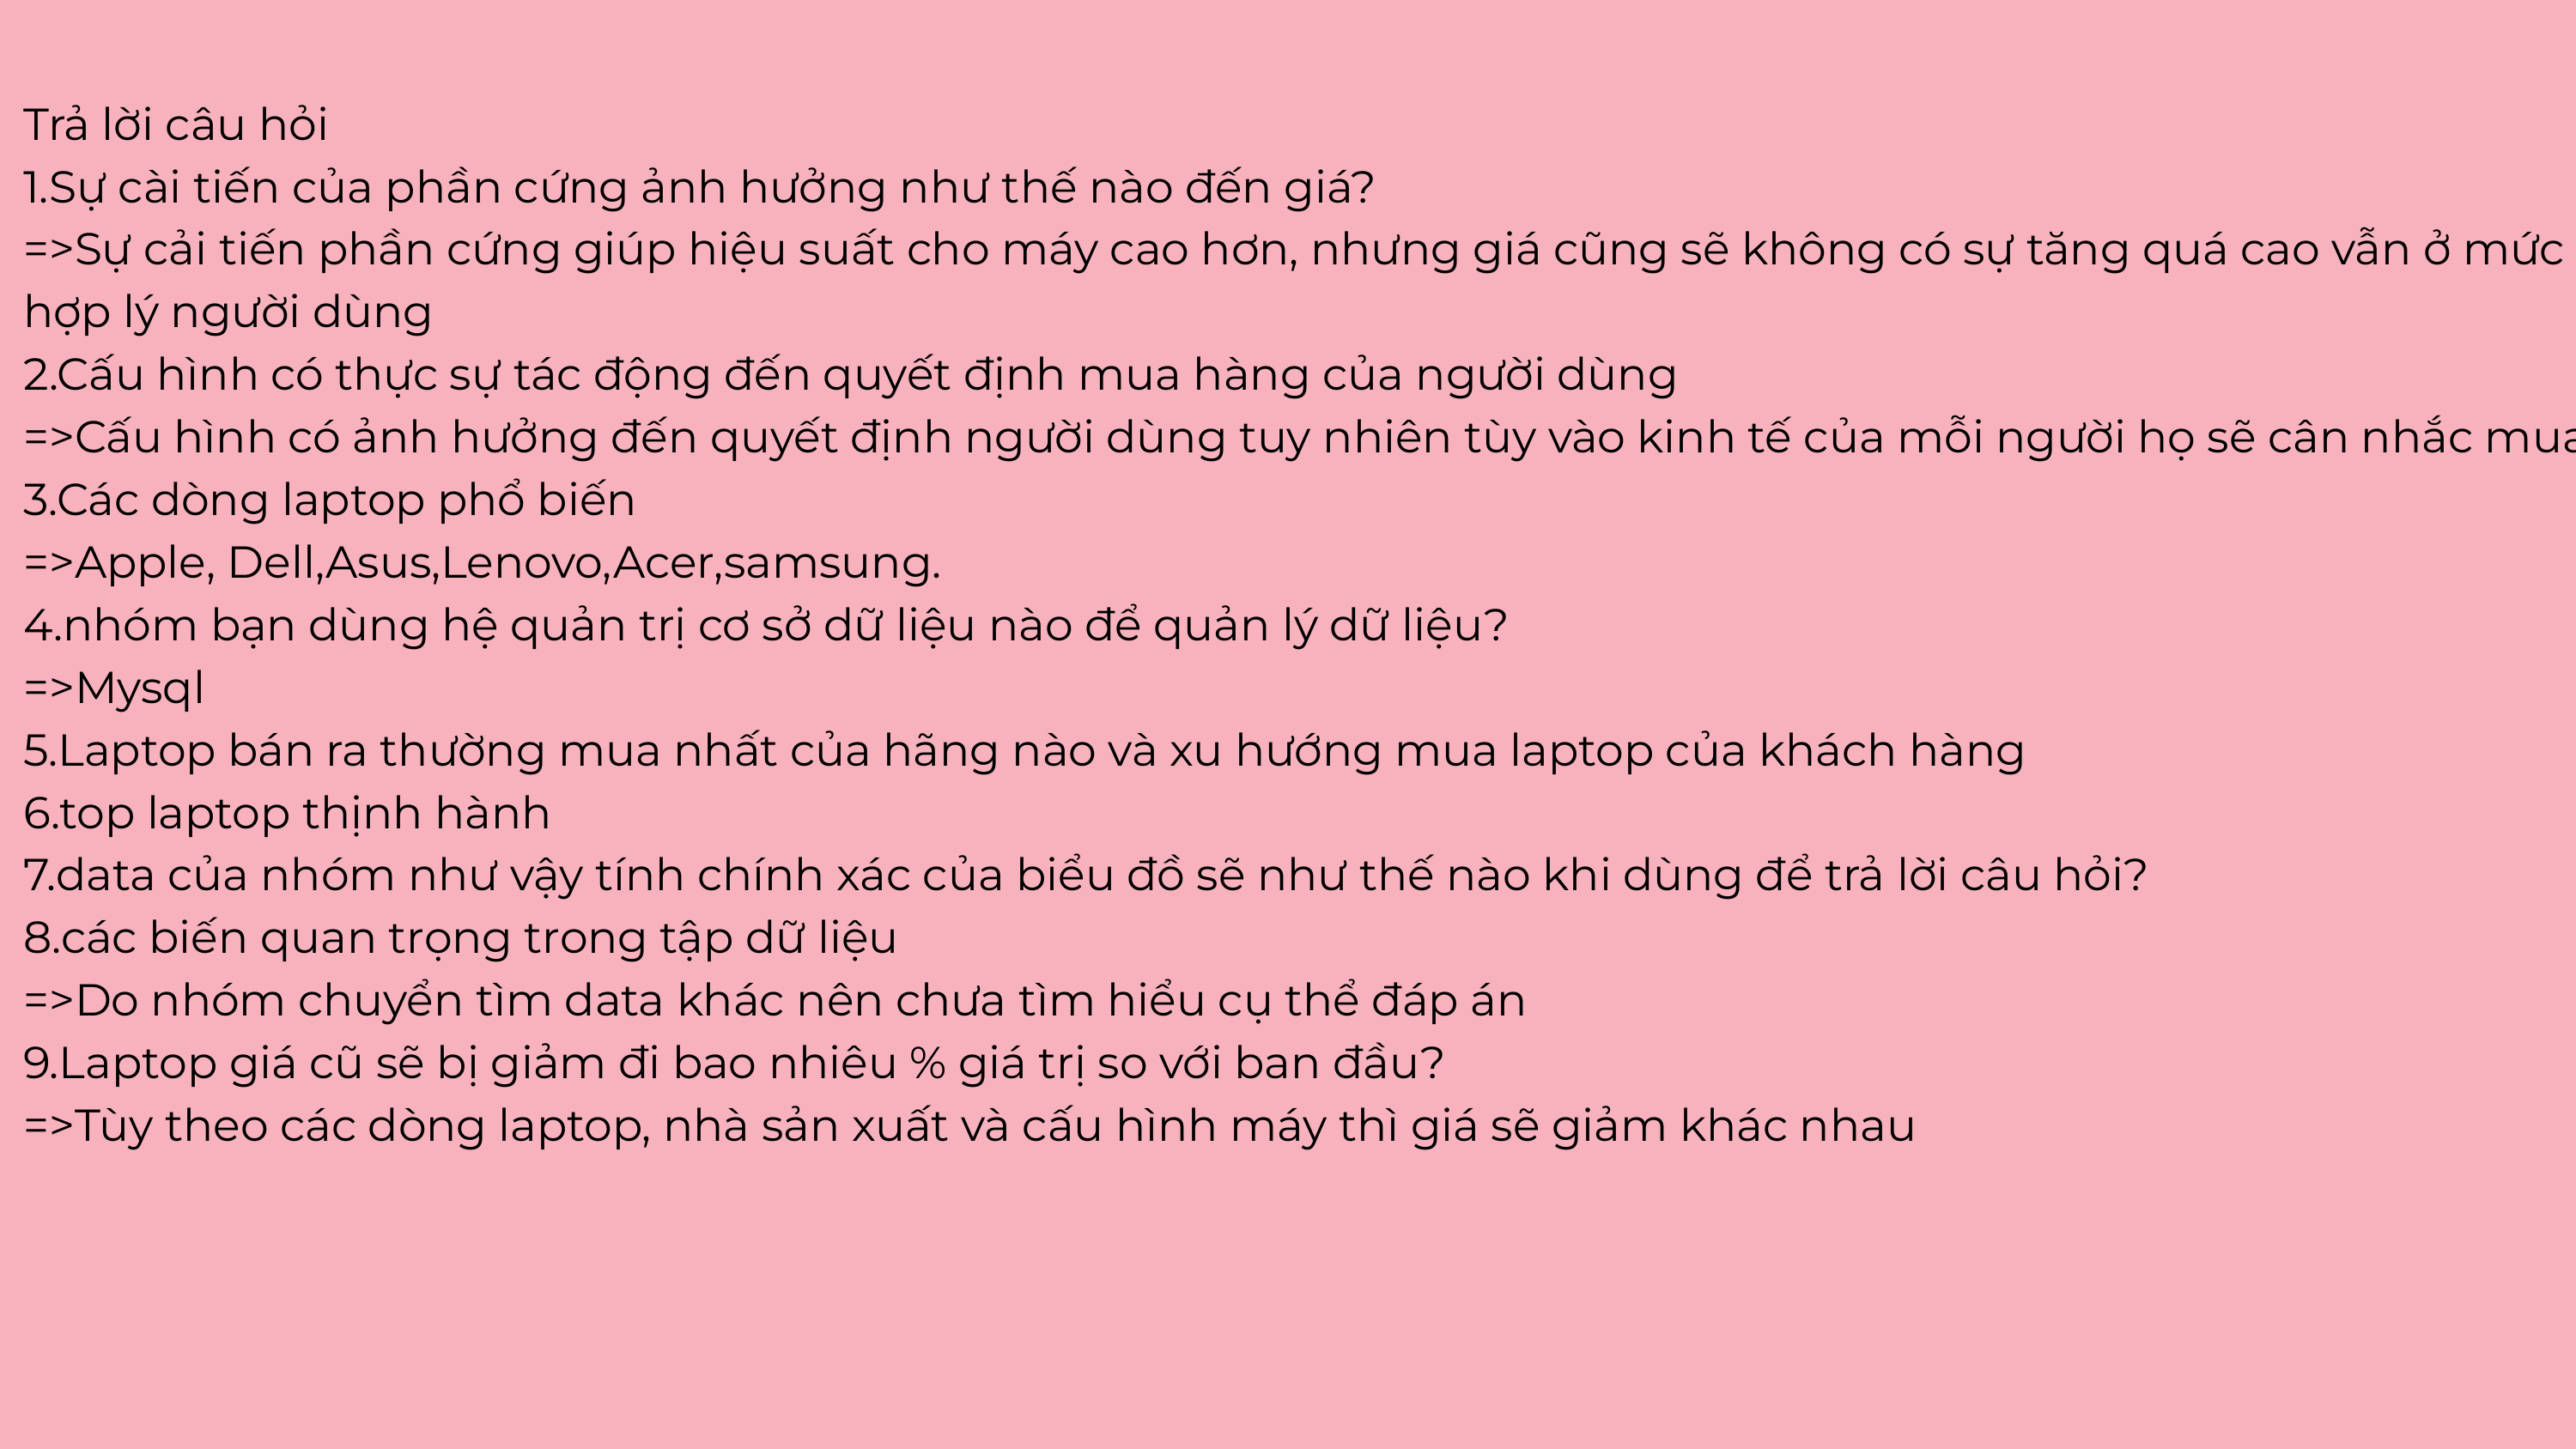

Trả lời câu hỏi
1.Sự cài tiến của phần cứng ảnh hưởng như thế nào đến giá?
=>Sự cải tiến phần cứng giúp hiệu suất cho máy cao hơn, nhưng giá cũng sẽ không có sự tăng quá cao vẫn ở mức hợp lý người dùng
2.Cấu hình có thực sự tác động đến quyết định mua hàng của người dùng
=>Cấu hình có ảnh hưởng đến quyết định người dùng tuy nhiên tùy vào kinh tế của mỗi người họ sẽ cân nhắc mua
3.Các dòng laptop phổ biến
=>Apple, Dell,Asus,Lenovo,Acer,samsung.
4.nhóm bạn dùng hệ quản trị cơ sở dữ liệu nào để quản lý dữ liệu?
=>Mysql
5.Laptop bán ra thường mua nhất của hãng nào và xu hướng mua laptop của khách hàng
6.top laptop thịnh hành
7.data của nhóm như vậy tính chính xác của biểu đồ sẽ như thế nào khi dùng để trả lời câu hỏi?
8.các biến quan trọng trong tập dữ liệu
=>Do nhóm chuyển tìm data khác nên chưa tìm hiểu cụ thể đáp án
9.Laptop giá cũ sẽ bị giảm đi bao nhiêu % giá trị so với ban đầu?
=>Tùy theo các dòng laptop, nhà sản xuất và cấu hình máy thì giá sẽ giảm khác nhau